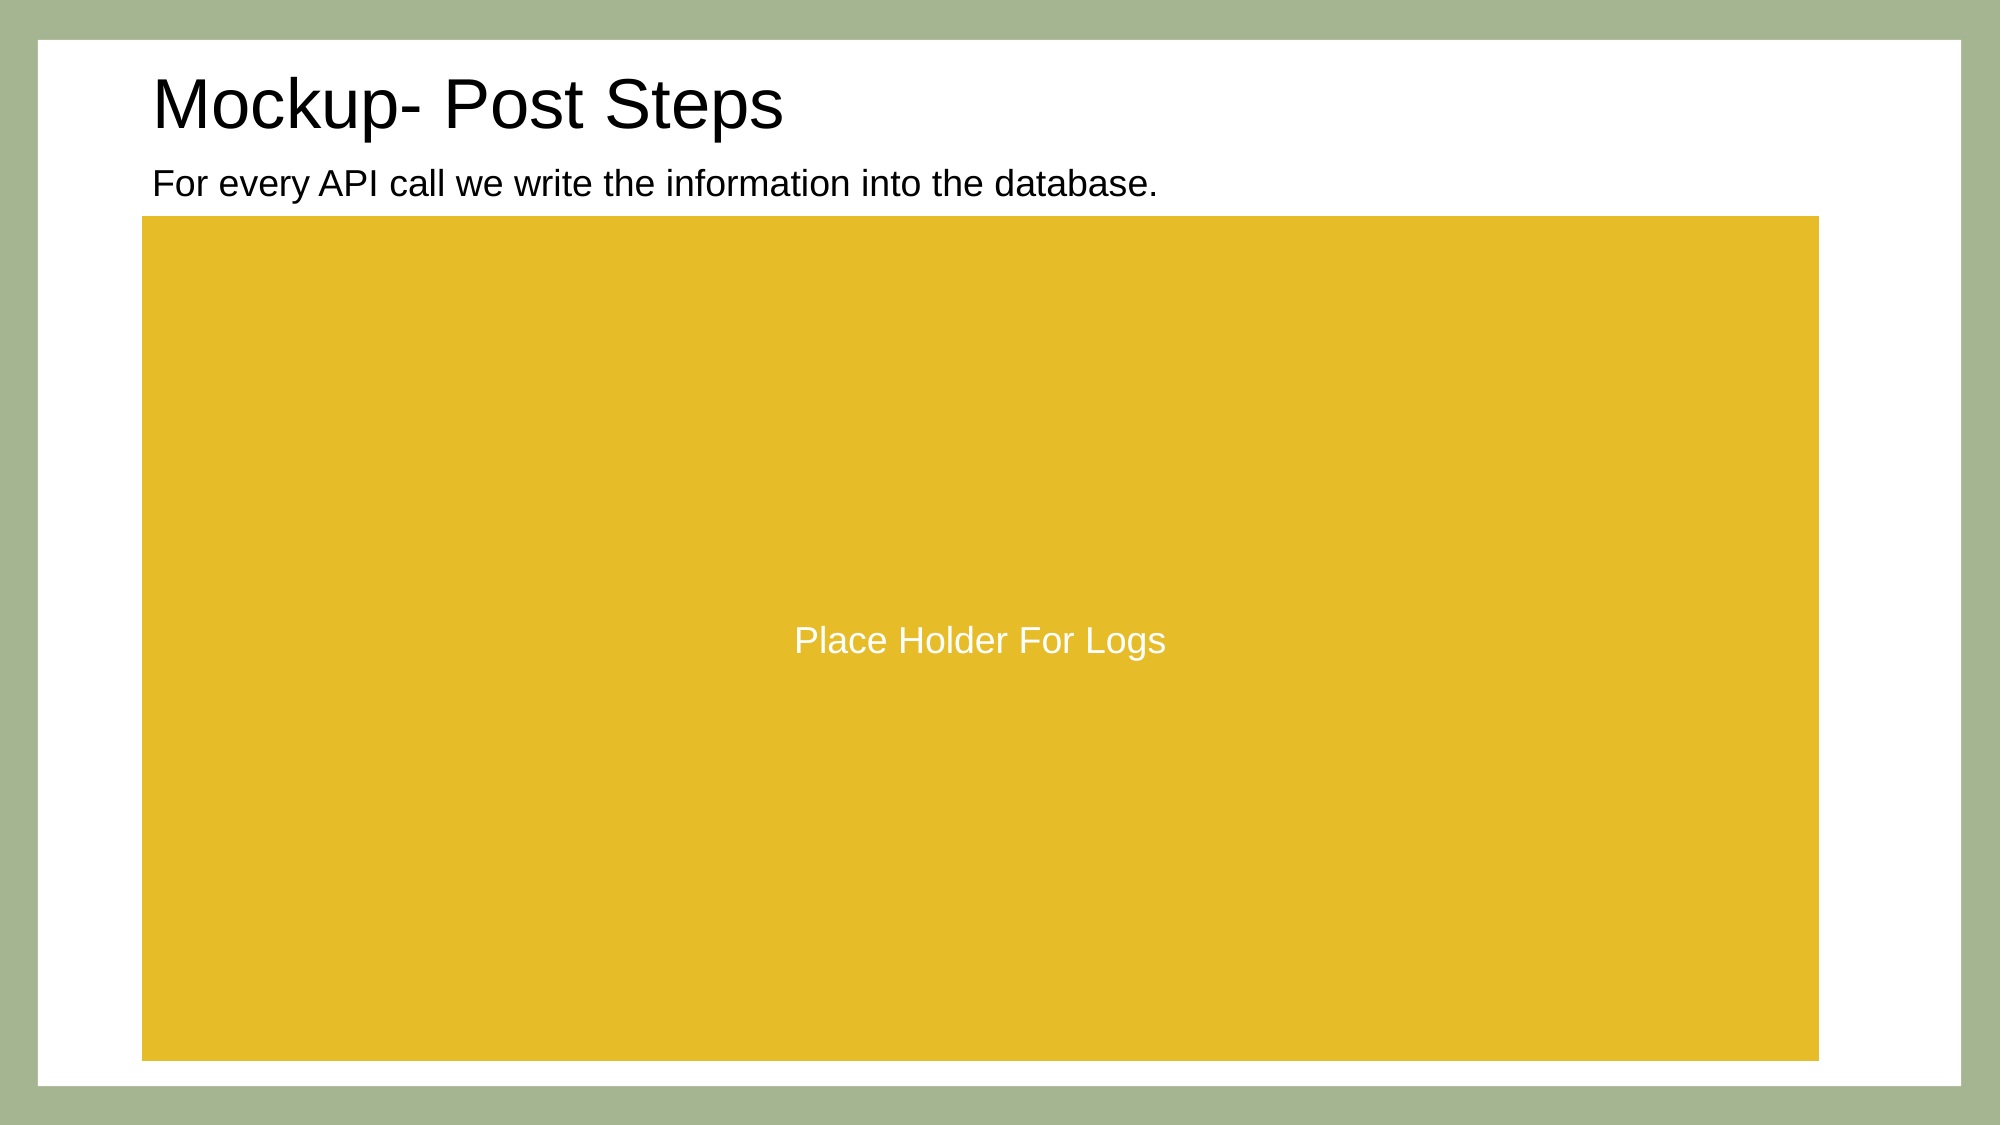

Mockup- Post Steps
For every API call we write the information into the database.
Place Holder For Logs